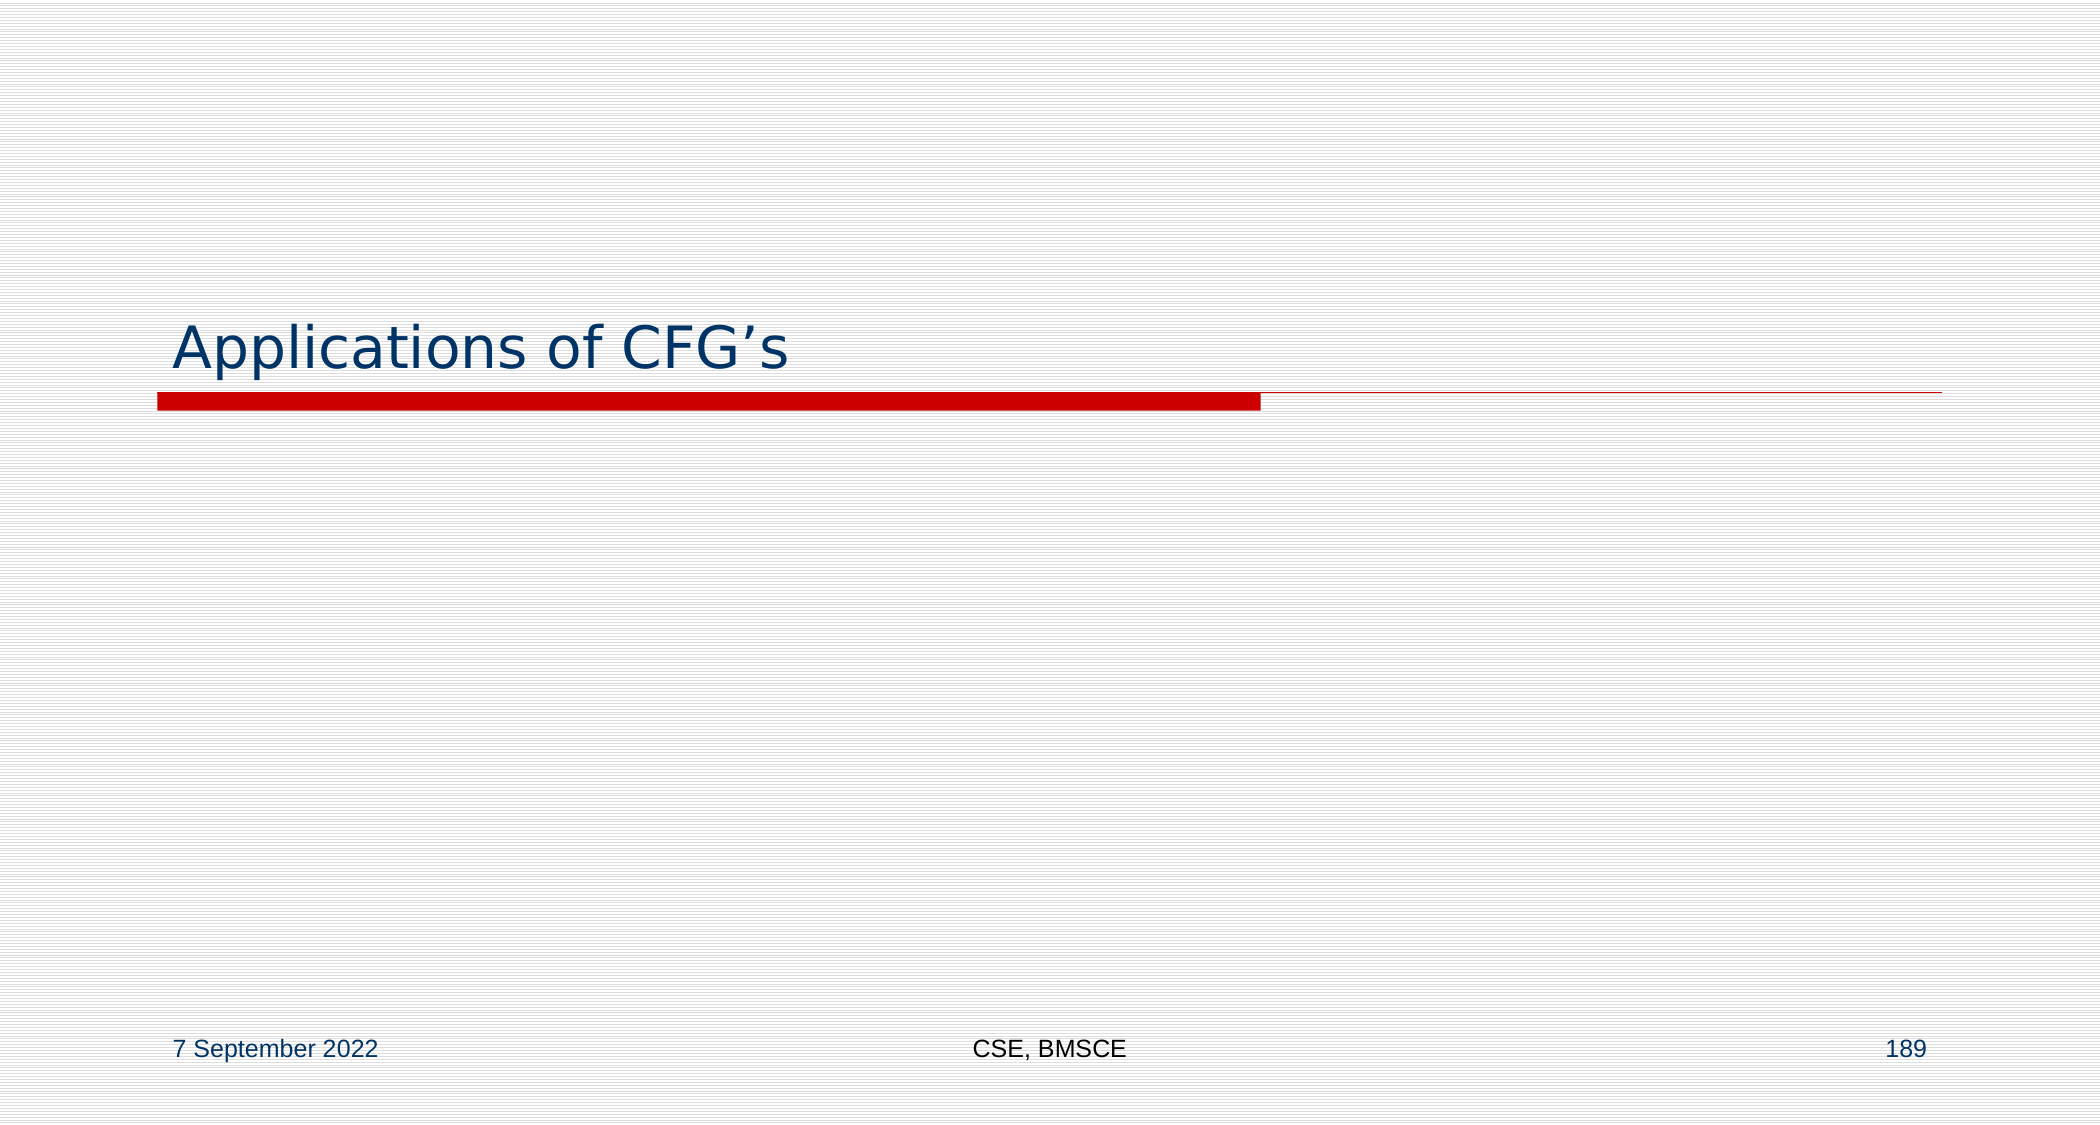

# Applications of CFG’s

7 September 2022
CSE, BMSCE
189